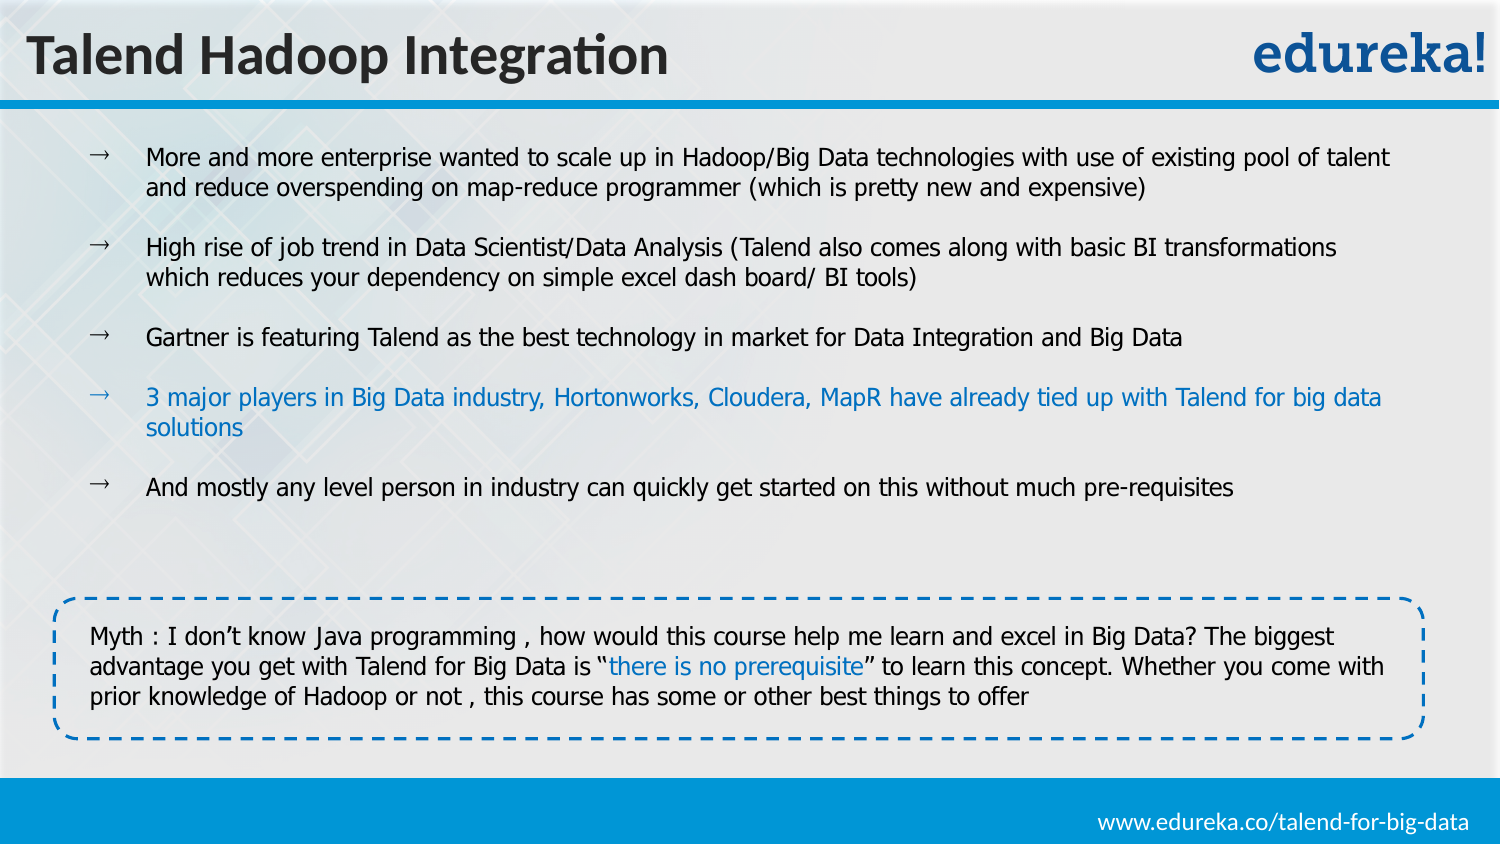

Talend Hadoop Integration

More and more enterprise wanted to scale up in Hadoop/Big Data technologies with use of existing pool of talent and reduce overspending on map-reduce programmer (which is pretty new and expensive)

High rise of job trend in Data Scientist/Data Analysis (Talend also comes along with basic BI transformations which reduces your dependency on simple excel dash board/ BI tools)

Gartner is featuring Talend as the best technology in market for Data Integration and Big Data

3 major players in Big Data industry, Hortonworks, Cloudera, MapR have already tied up with Talend for big data solutions

And mostly any level person in industry can quickly get started on this without much pre-requisites

Myth : I don’t know Java programming , how would this course help me learn and excel in Big Data? The biggest advantage you get with Talend for Big Data is “there is no prerequisite” to learn this concept. Whether you come with prior knowledge of Hadoop or not , this course has some or other best things to offer